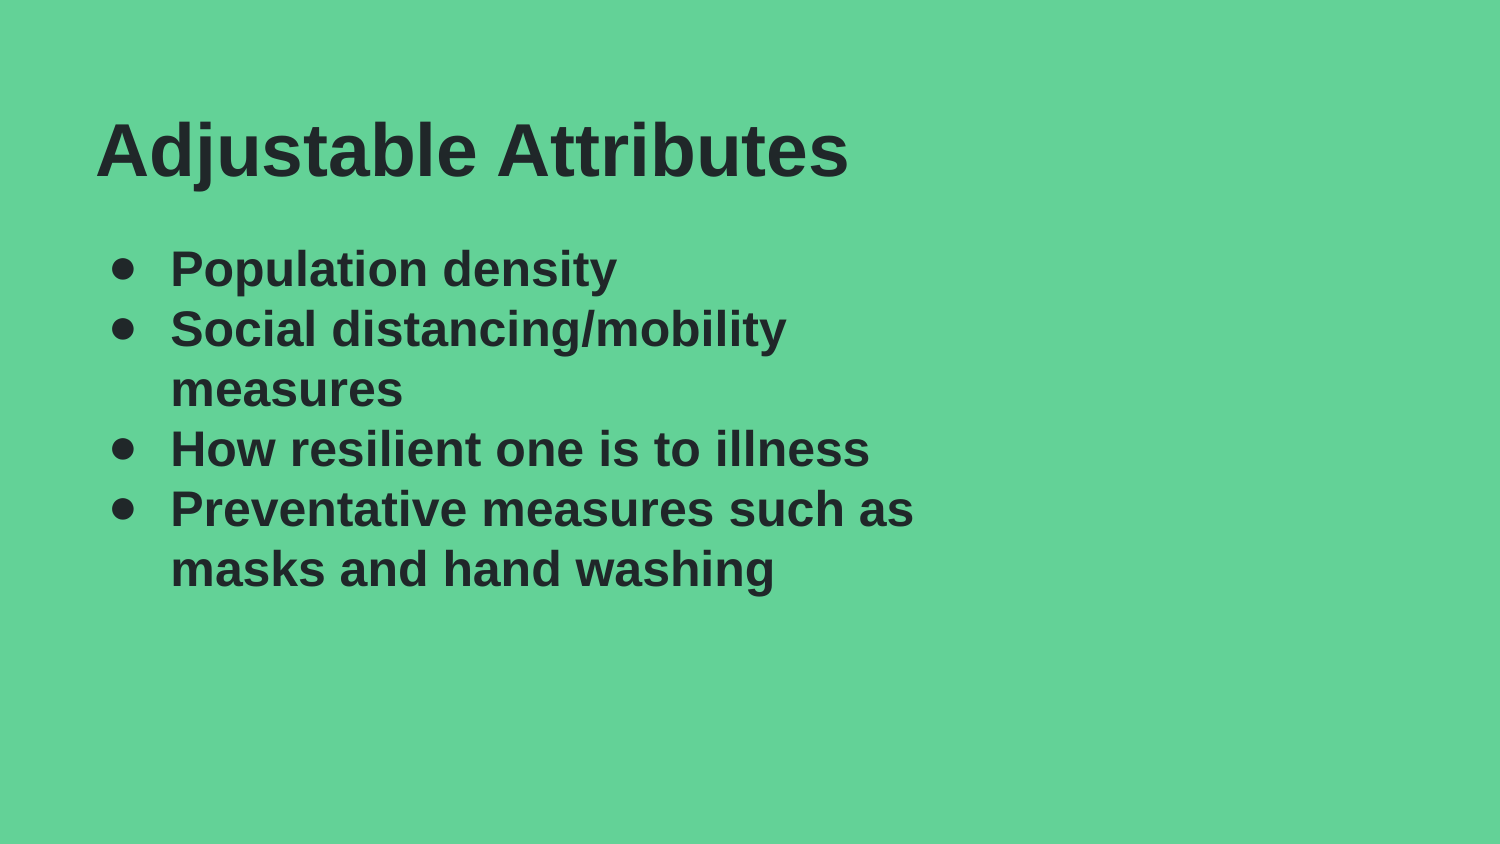

# Adjustable Attributes
Population density
Social distancing/mobility measures
How resilient one is to illness
Preventative measures such as masks and hand washing